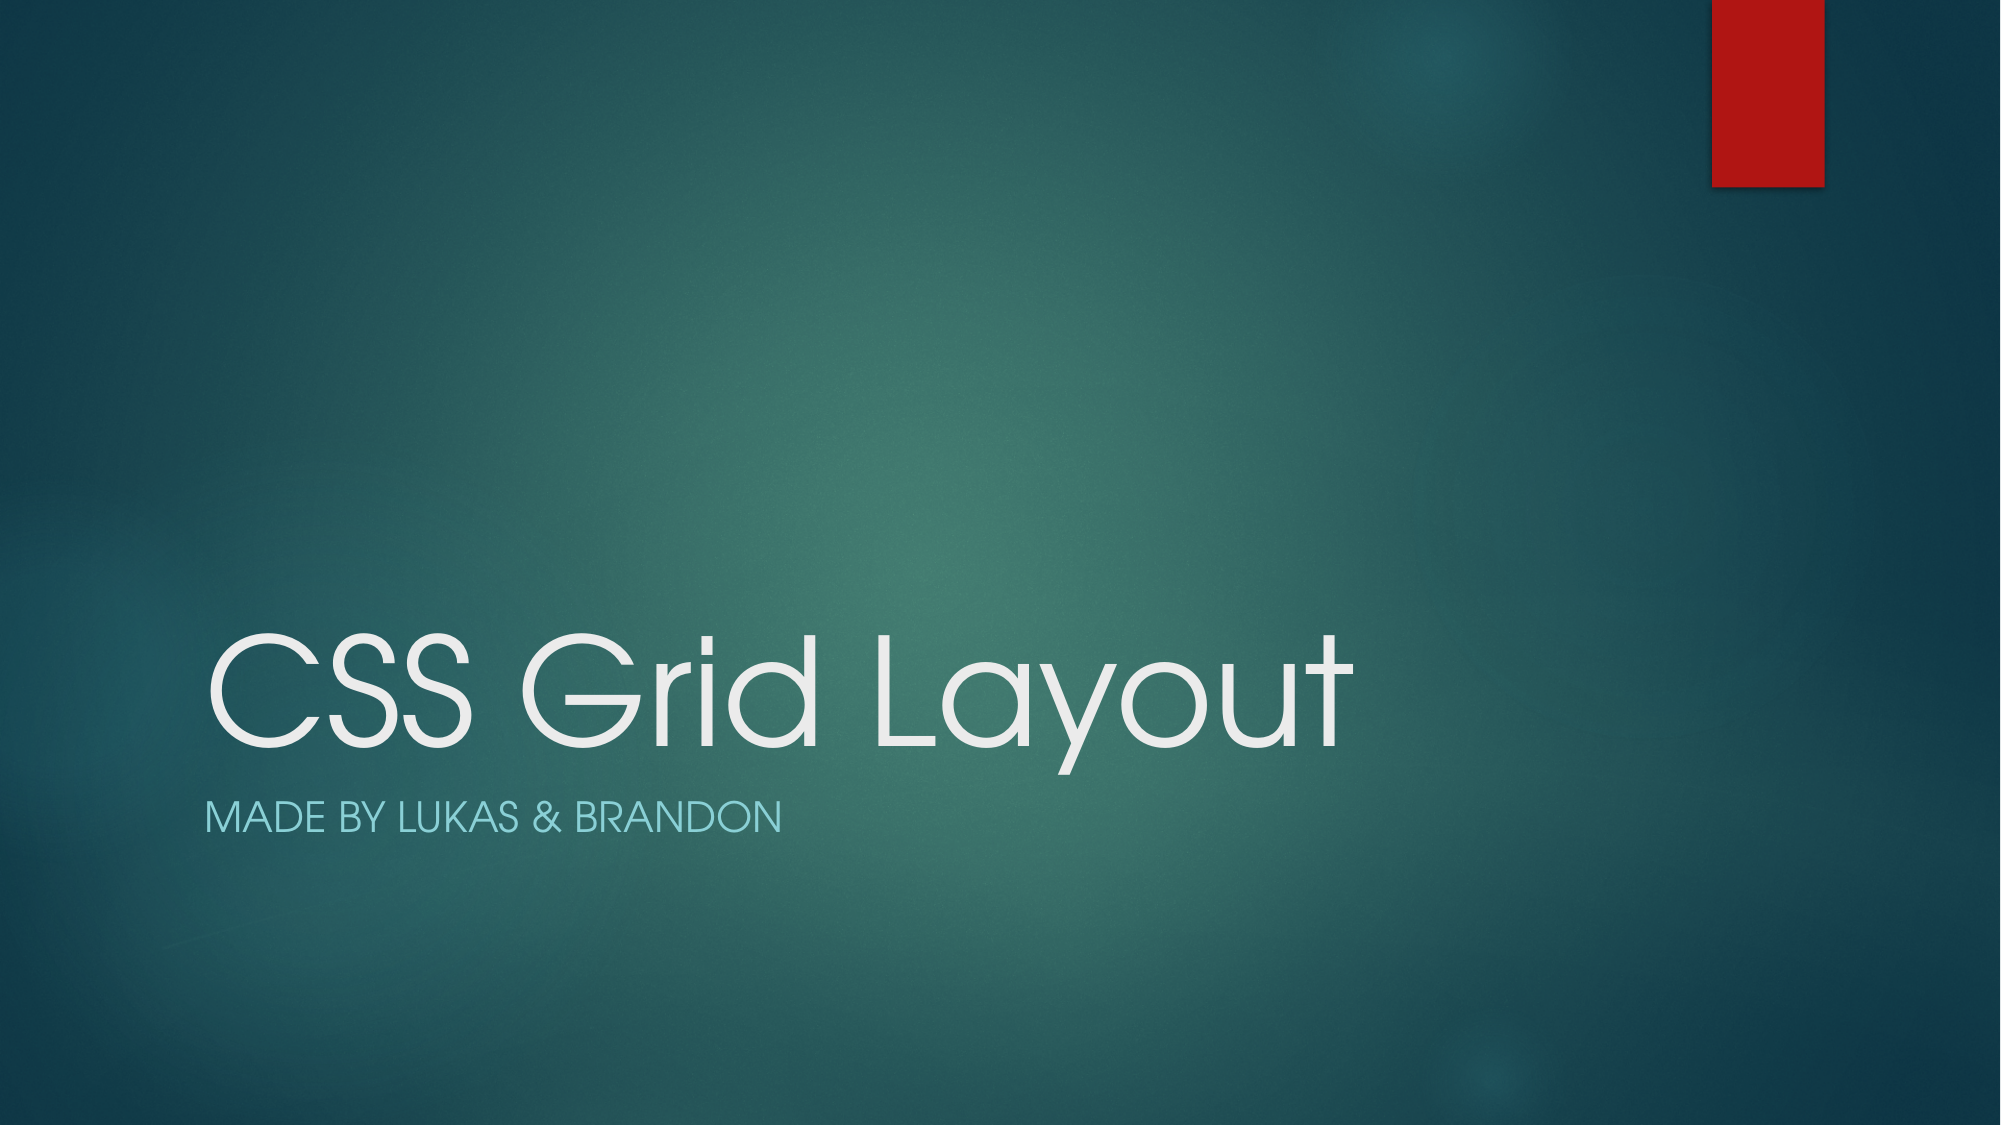

# CSS Grid Layout

Made by Lukas & Brandon